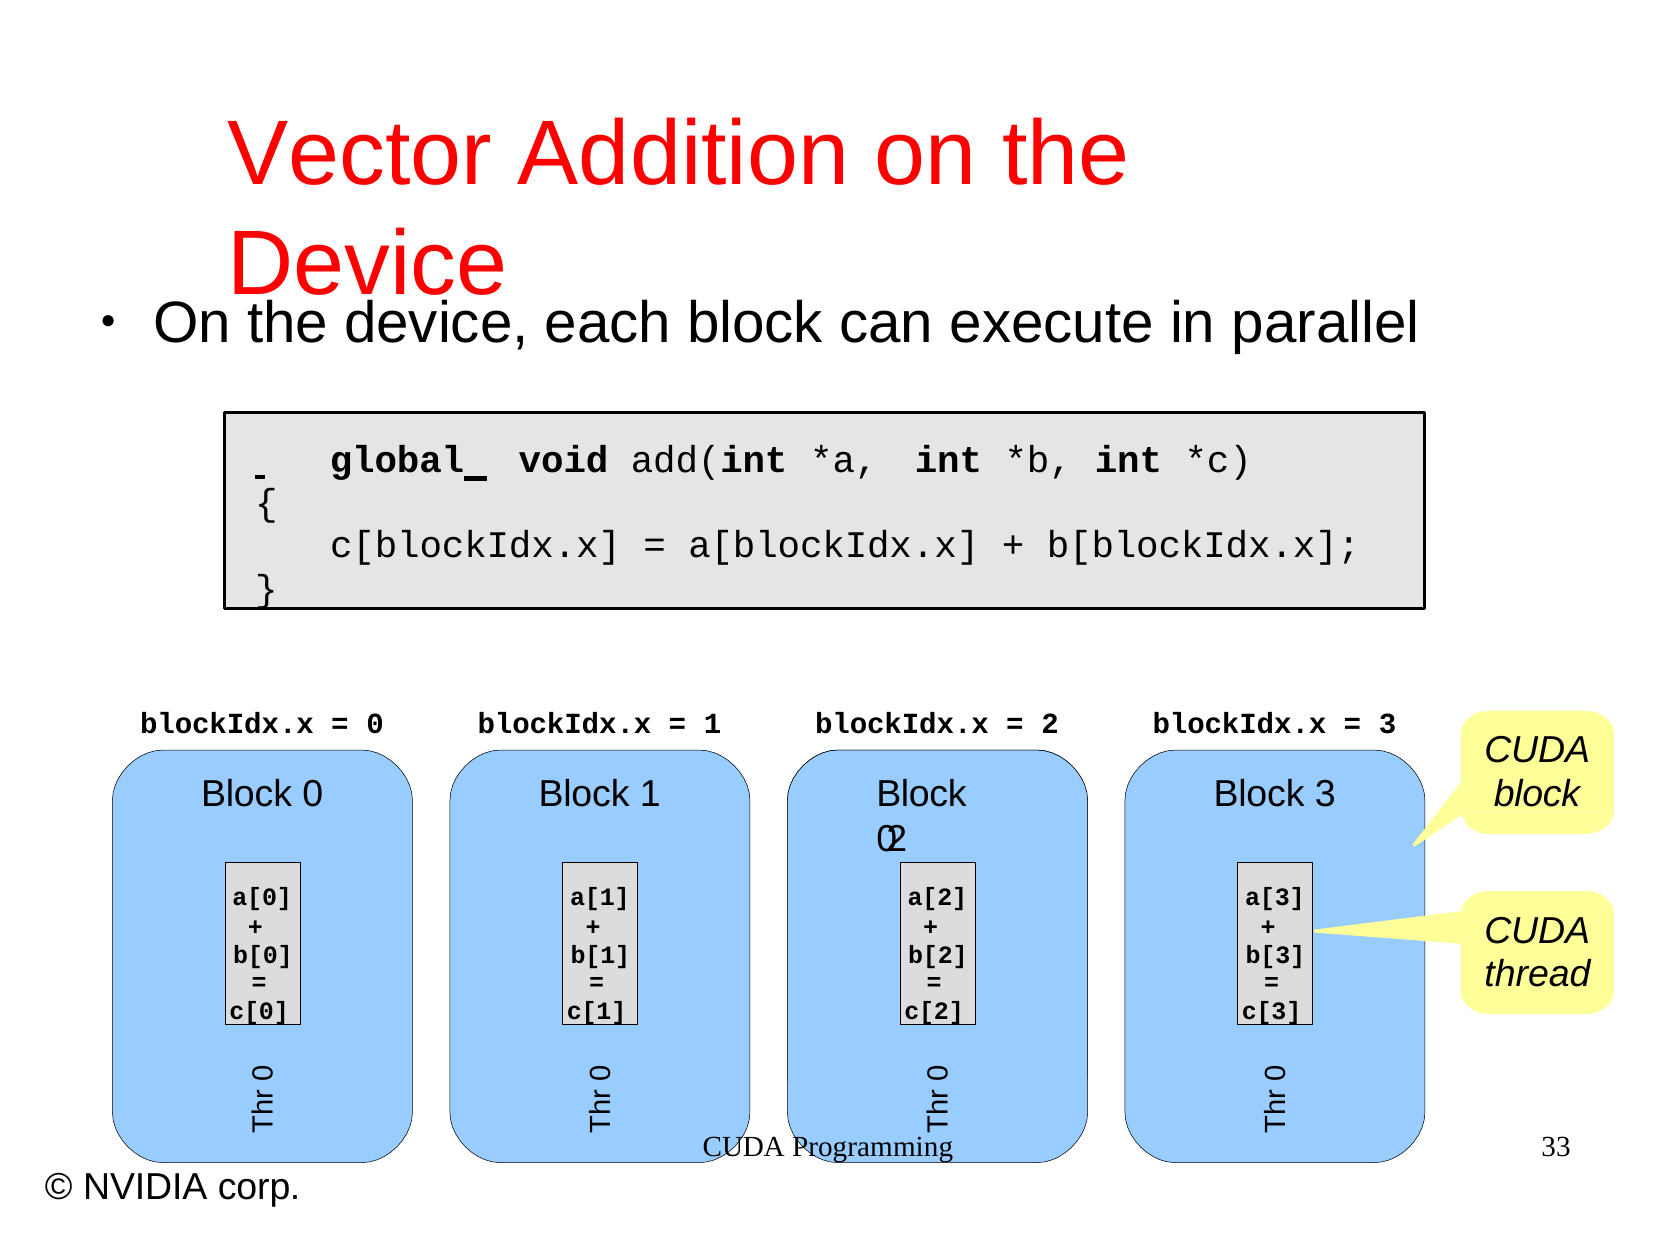

# Vector Addition on the	Device
On the device, each block can execute in parallel
●
 	global 	void add(int *a,	int *b,	int *c)
{
c[blockIdx.x] = a[blockIdx.x] + b[blockIdx.x];
}
blockIdx.x = 0
blockIdx.x = 1
blockIdx.x = 2
blockIdx.x = 3

CUDA
block

Block 0
Block 1
Block 02
Block 3

a[0]
+  b[0]
=
c[0]
a[1]
+  b[1]
=
c[1]
a[2]
+  b[2]
=
c[2]
a[3]
+  b[3]
=
c[3]

CUDA
thread

Thr 0
Thr 0
Thr 0
Thr 0

CUDA Programming
33

© NVIDIA corp.